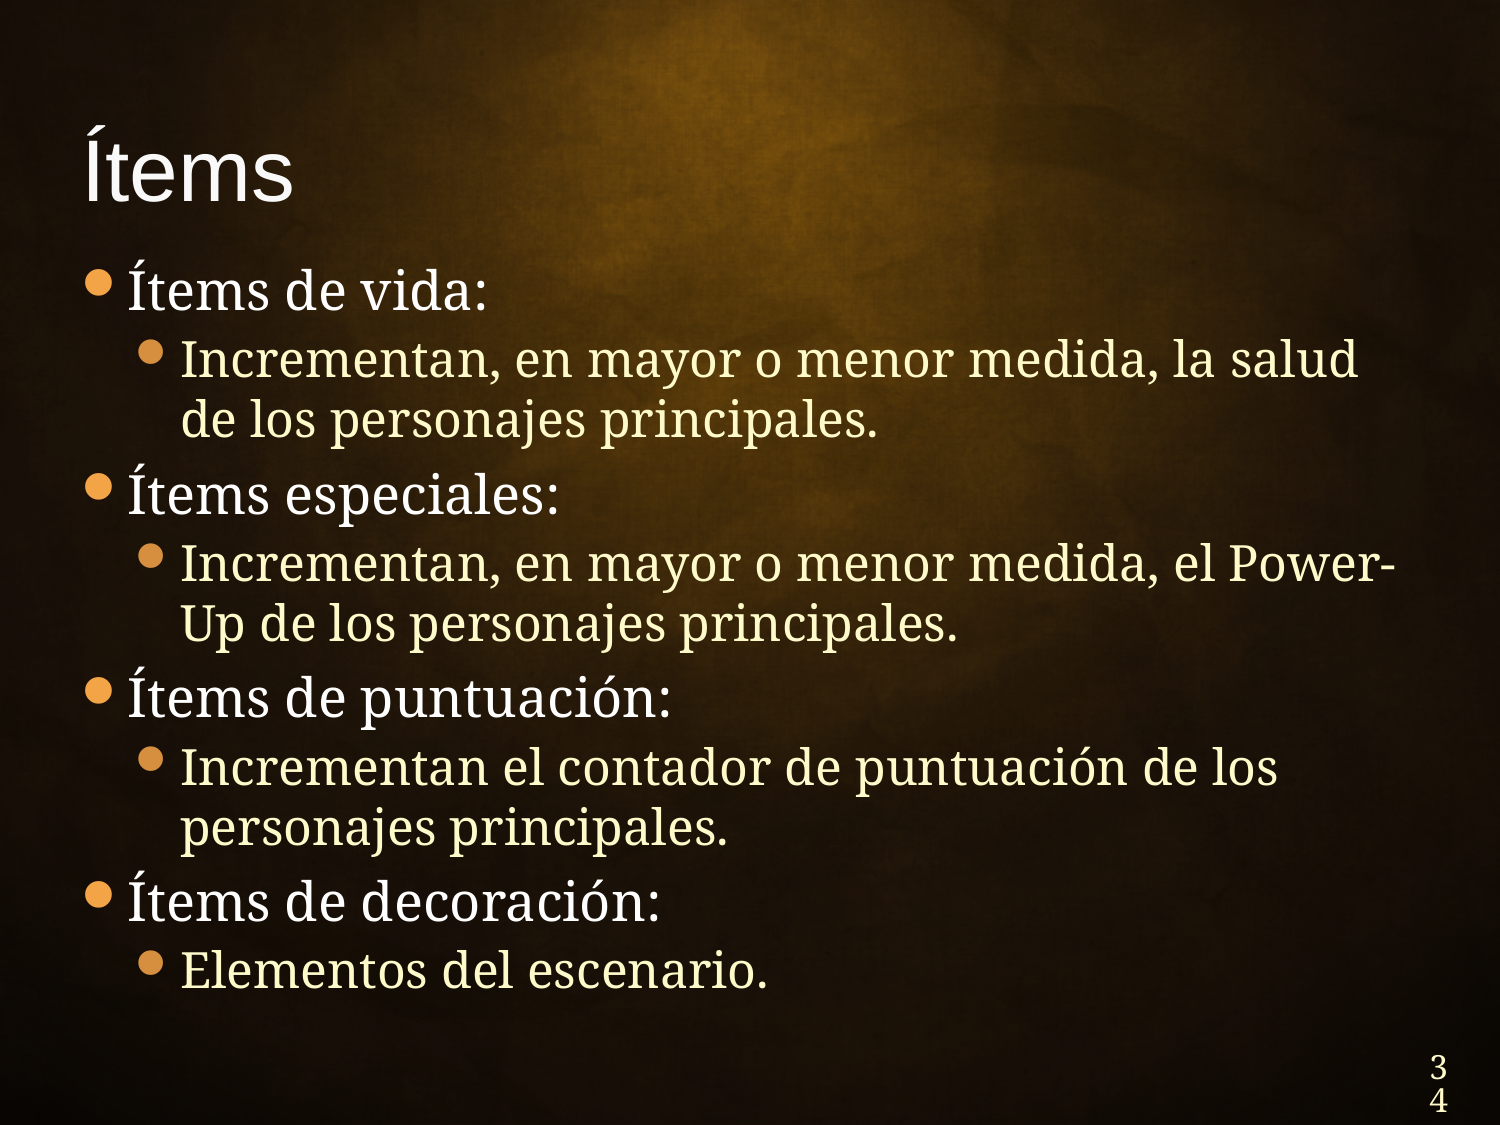

# Ítems
Ítems de vida:
Incrementan, en mayor o menor medida, la salud de los personajes principales.
Ítems especiales:
Incrementan, en mayor o menor medida, el Power-Up de los personajes principales.
Ítems de puntuación:
Incrementan el contador de puntuación de los personajes principales.
Ítems de decoración:
Elementos del escenario.
34